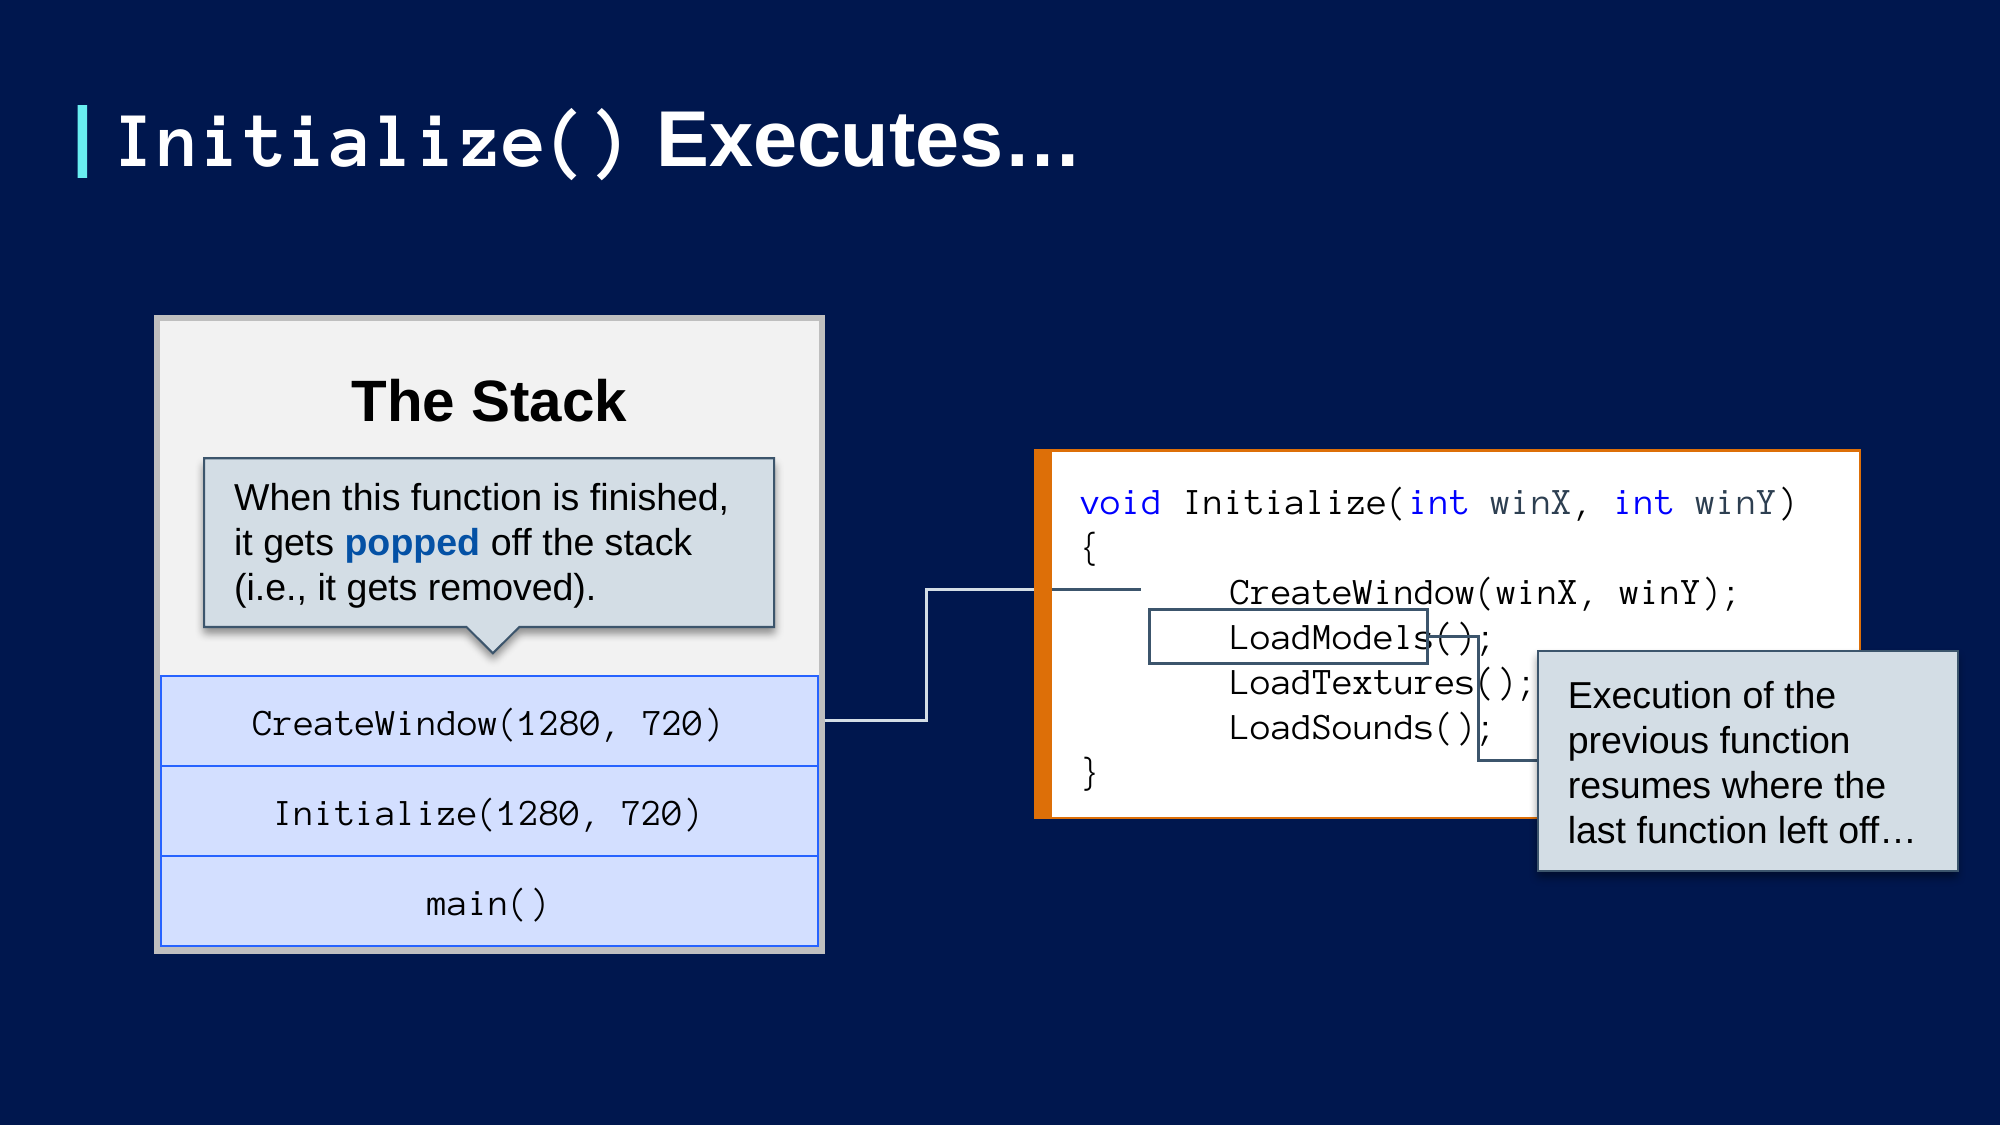

# Initialize() Executes…
The Stack

void Initialize(int winX, int winY)
{
	CreateWindow(winX, winY);
	LoadModels();
	LoadTextures();
	LoadSounds();
}
When this function is finished, it gets popped off the stack (i.e., it gets removed).

Execution of the previous function resumes where the last function left off…
CreateWindow(1280, 720)
Initialize(1280, 720)
main()